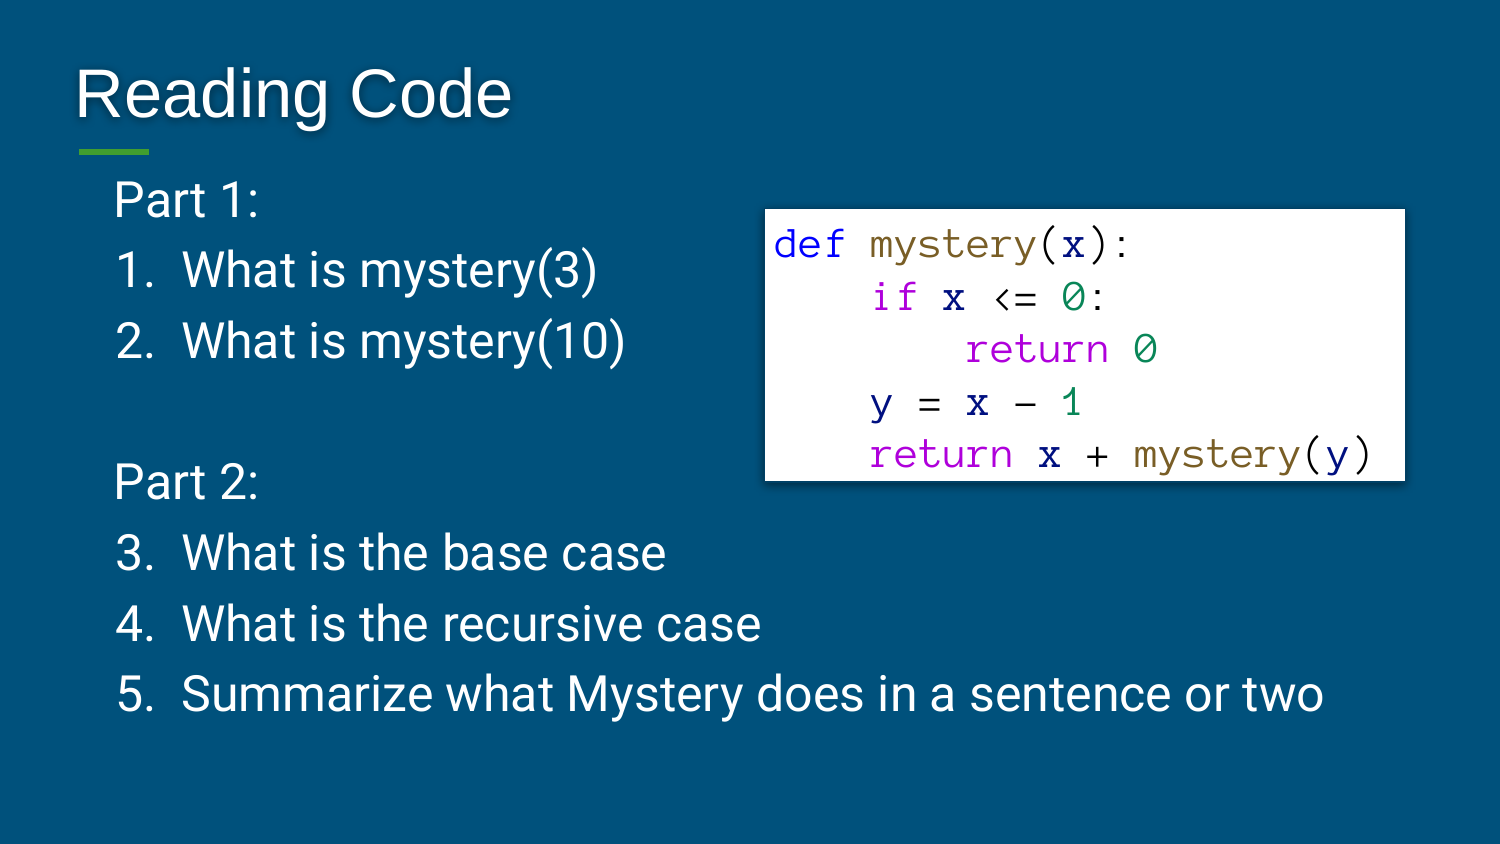

# Reading Code
Part 1:
What is mystery(3)
What is mystery(10)

Part 2:
What is the base case
What is the recursive case
Summarize what Mystery does in a sentence or two

def mystery(x):
    if x <= 0:
        return 0
    y = x - 1
    return x + mystery(y)